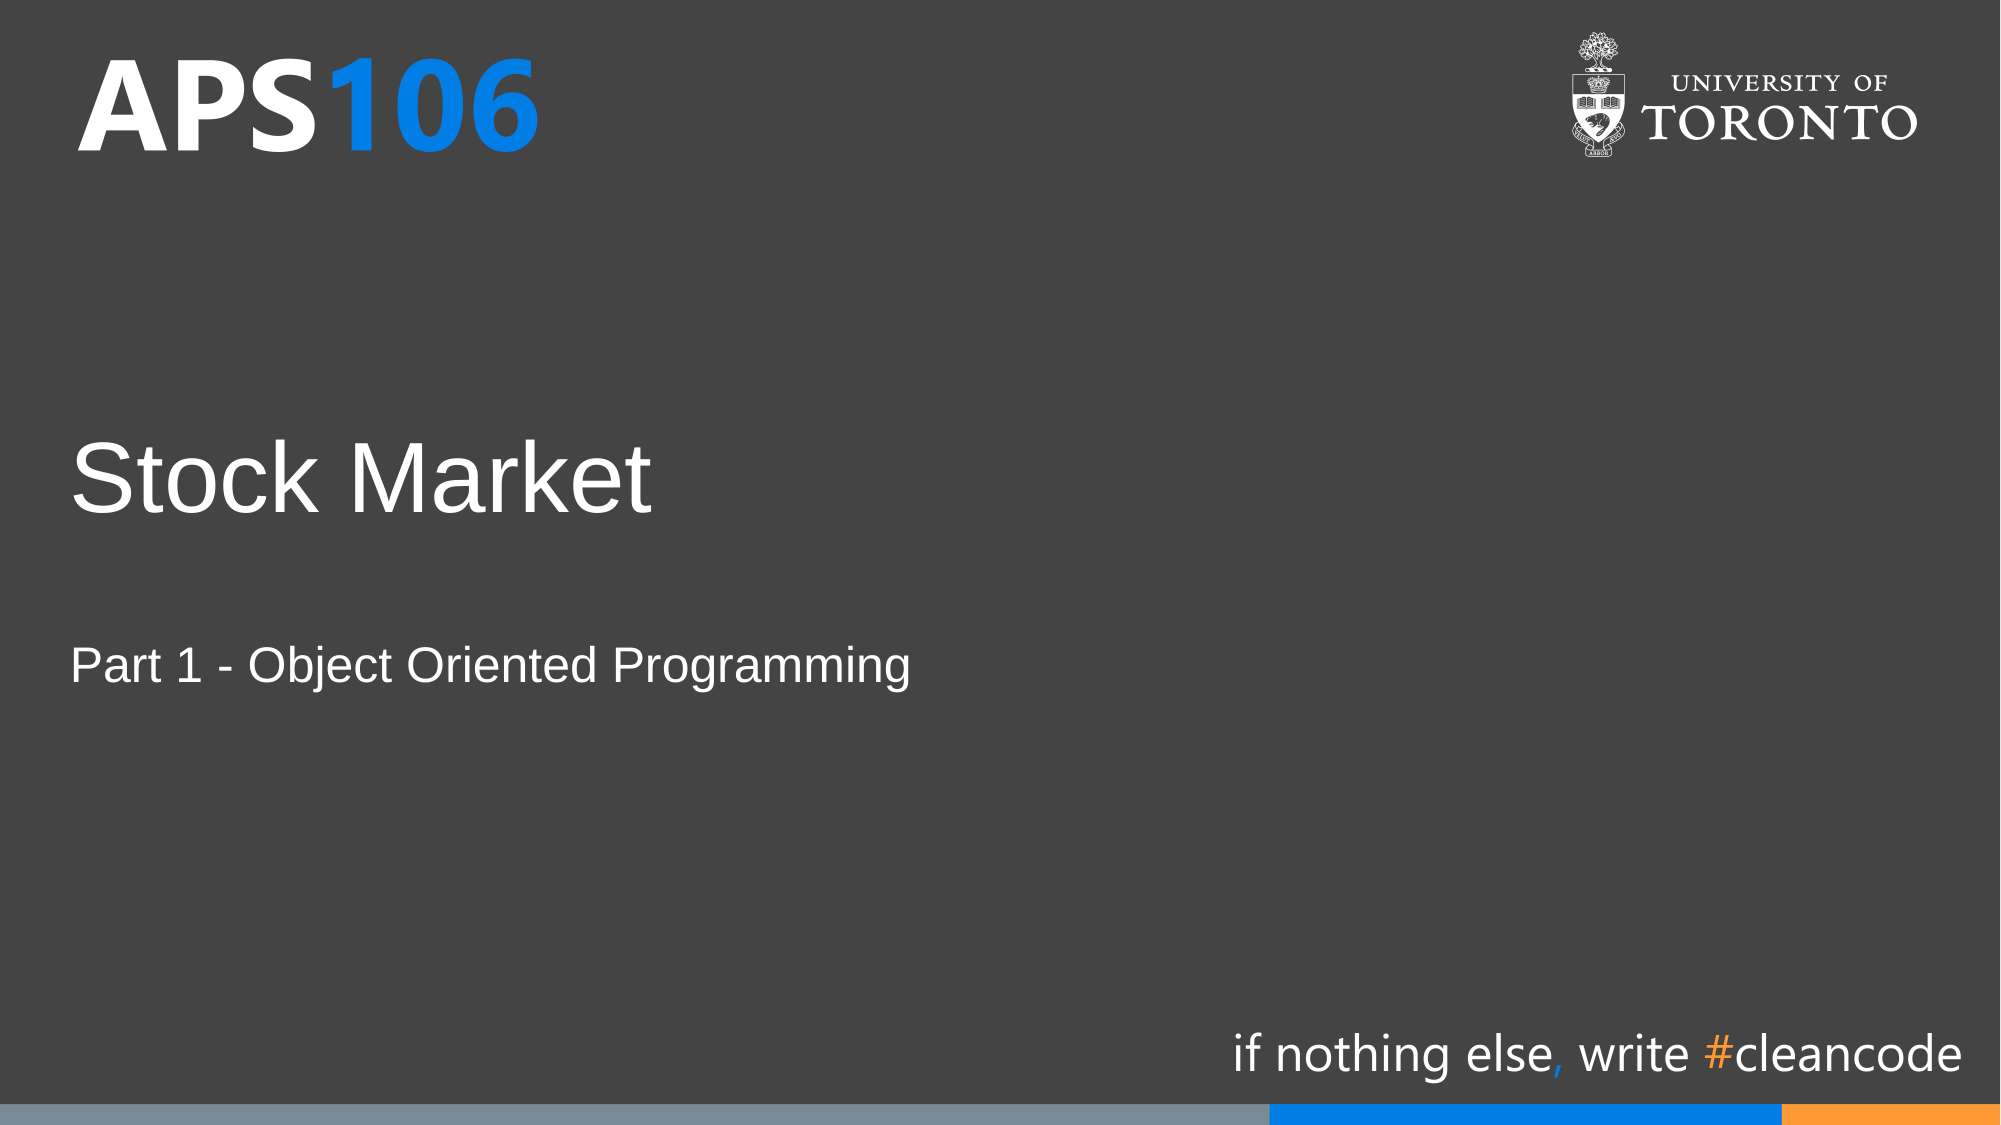

# Stock Market
Part 1 - Object Oriented Programming